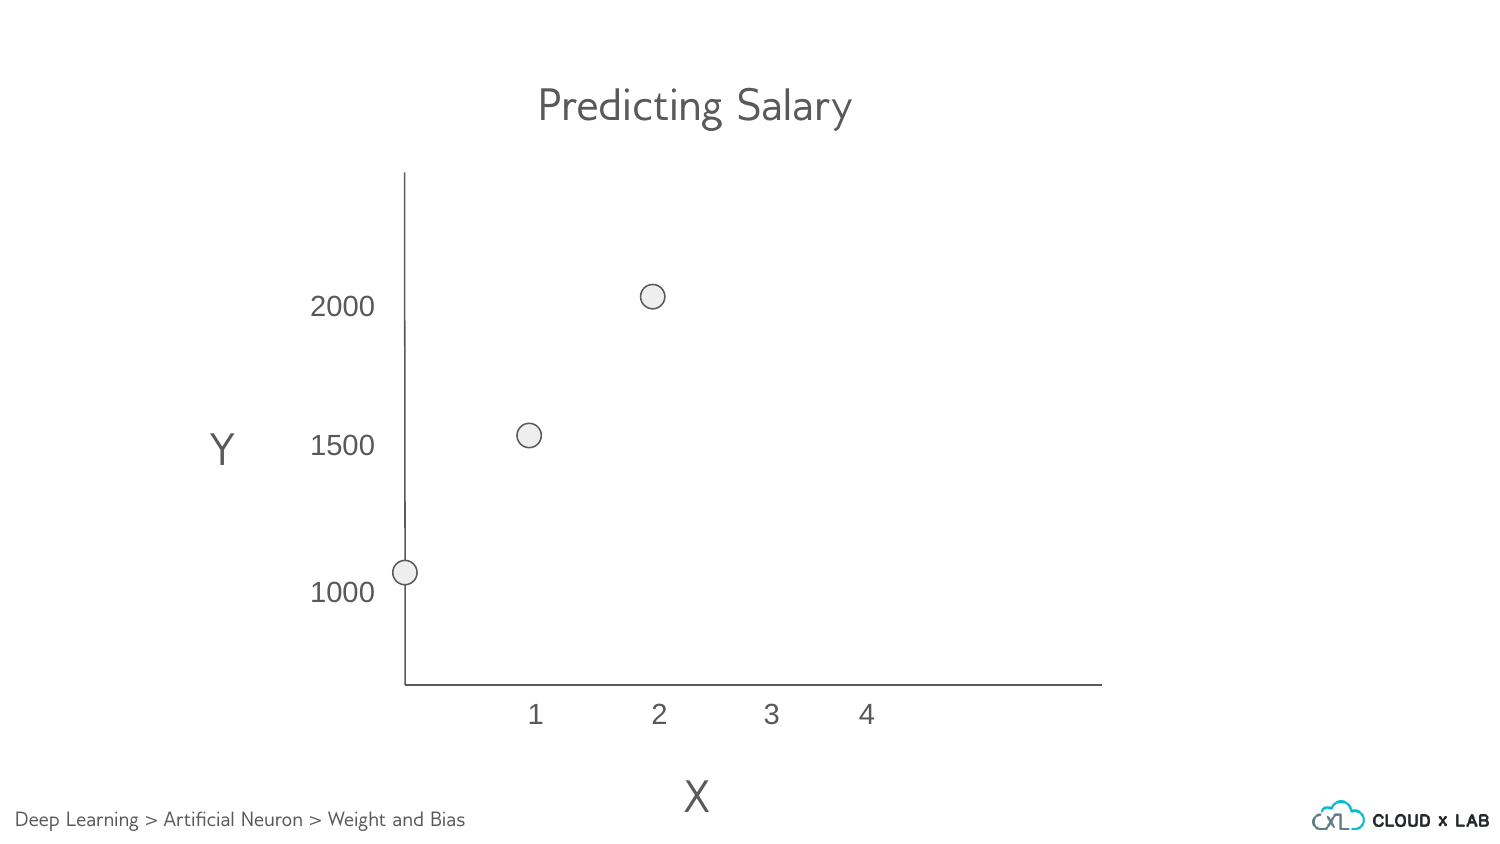

Predicting Salary
2000

Y
1500

1000

1
2
3
4
X
Deep Learning > Artificial Neuron > Weight and Bias